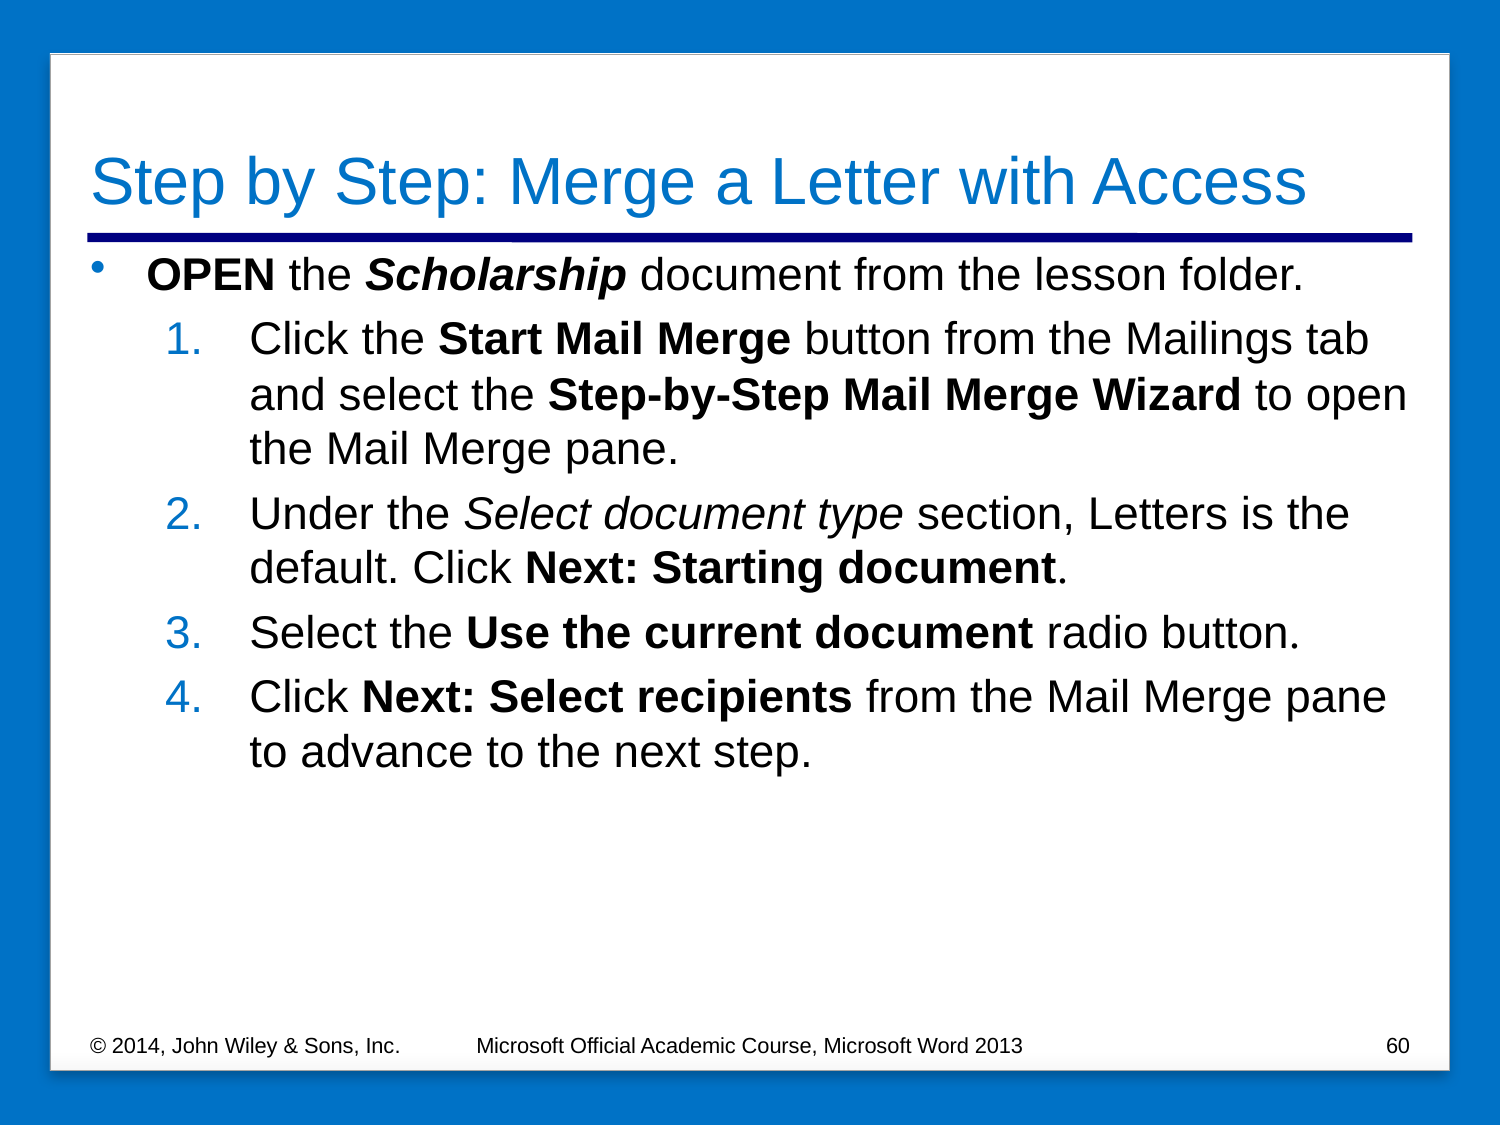

# Step by Step: Merge a Letter with Access
OPEN the Scholarship document from the lesson folder.
Click the Start Mail Merge button from the Mailings tab and select the Step-by-Step Mail Merge Wizard to open the Mail Merge pane.
Under the Select document type section, Letters is the default. Click Next: Starting document.
Select the Use the current document radio button.
Click Next: Select recipients from the Mail Merge pane to advance to the next step.
© 2014, John Wiley & Sons, Inc.
Microsoft Official Academic Course, Microsoft Word 2013
60